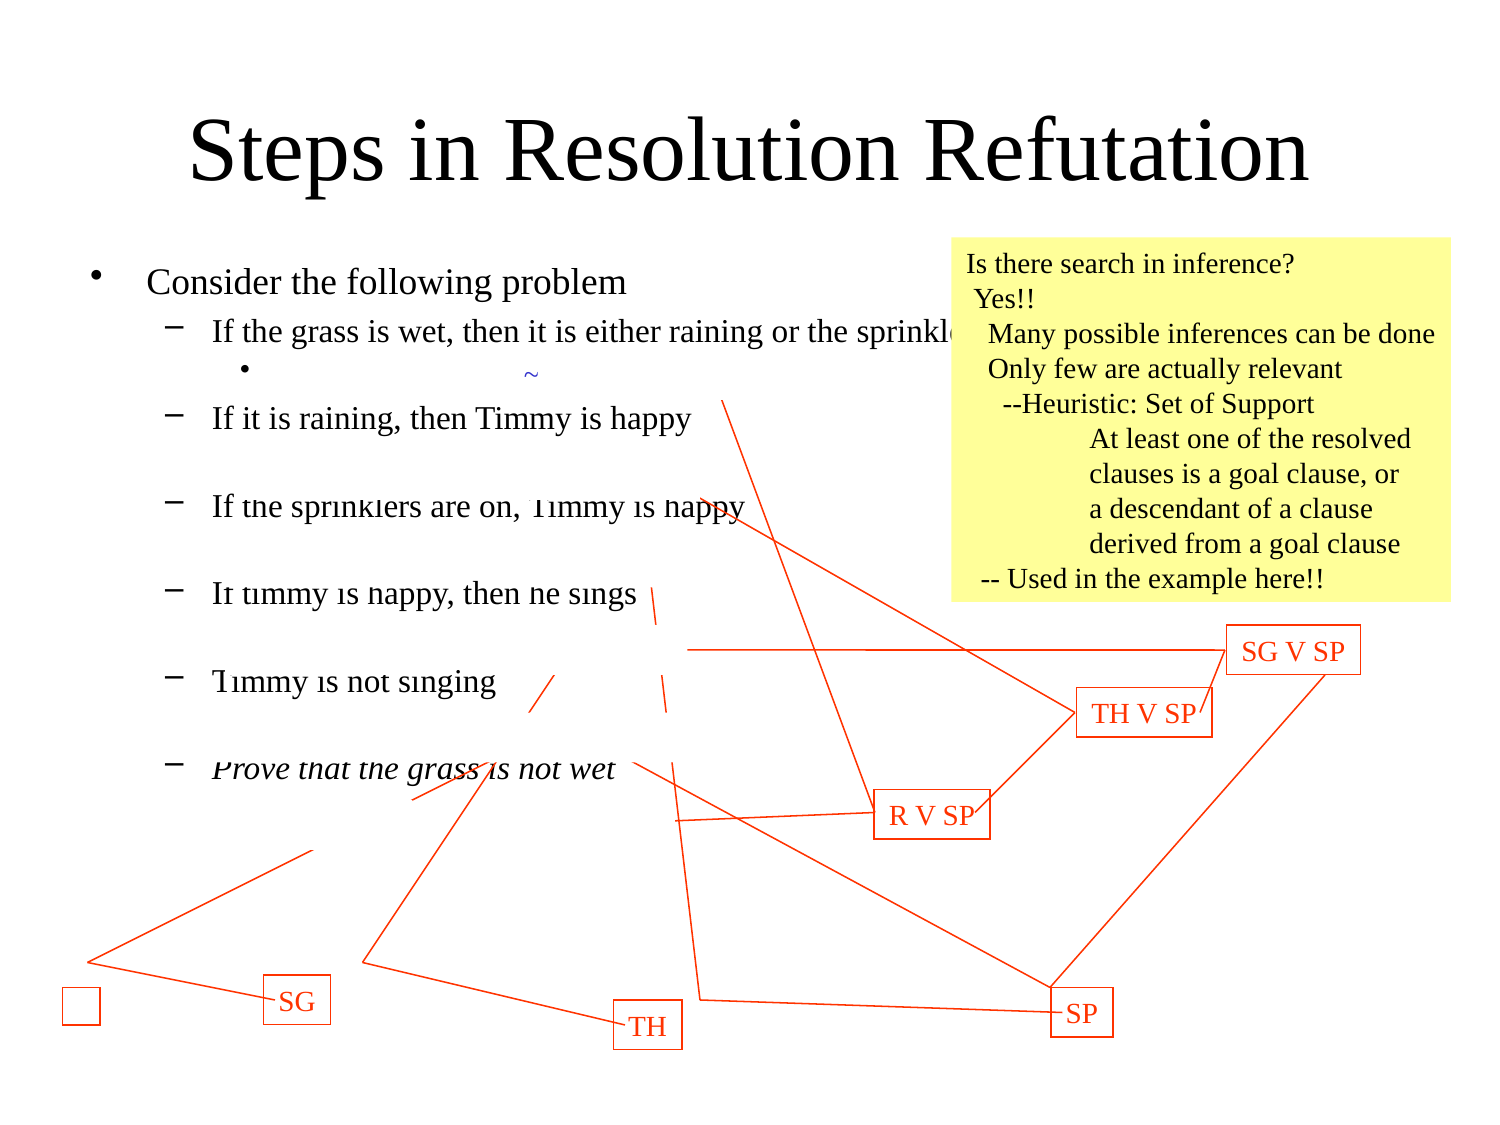

# Steps in Resolution Refutation
Is there search in inference?
 Yes!!
   Many possible inferences can be done
   Only few are actually relevant
     --Heuristic: Set of Support
                 At least one of the resolved
                 clauses is a goal clause, or
                 a descendant of a clause
                 derived from a goal clause
  -- Used in the example here!!
Consider the following problem
If the grass is wet, then it is either raining or the sprinkler is on
GW => R V SP         ~GW V R V SP
If it is raining, then Timmy is happy
R => TH                  ~R  V TH
If the sprinklers are on, Timmy is happy
SP => TH                   ~SP  V TH
If timmy is happy, then he sings
TH => SG                 ~TH V SG
Timmy is not singing
~SG                           ~SG
Prove that the grass is not wet
|= ~GW?                    GW

R V SP

TH V SP

TH

SG V SP

SG

SP